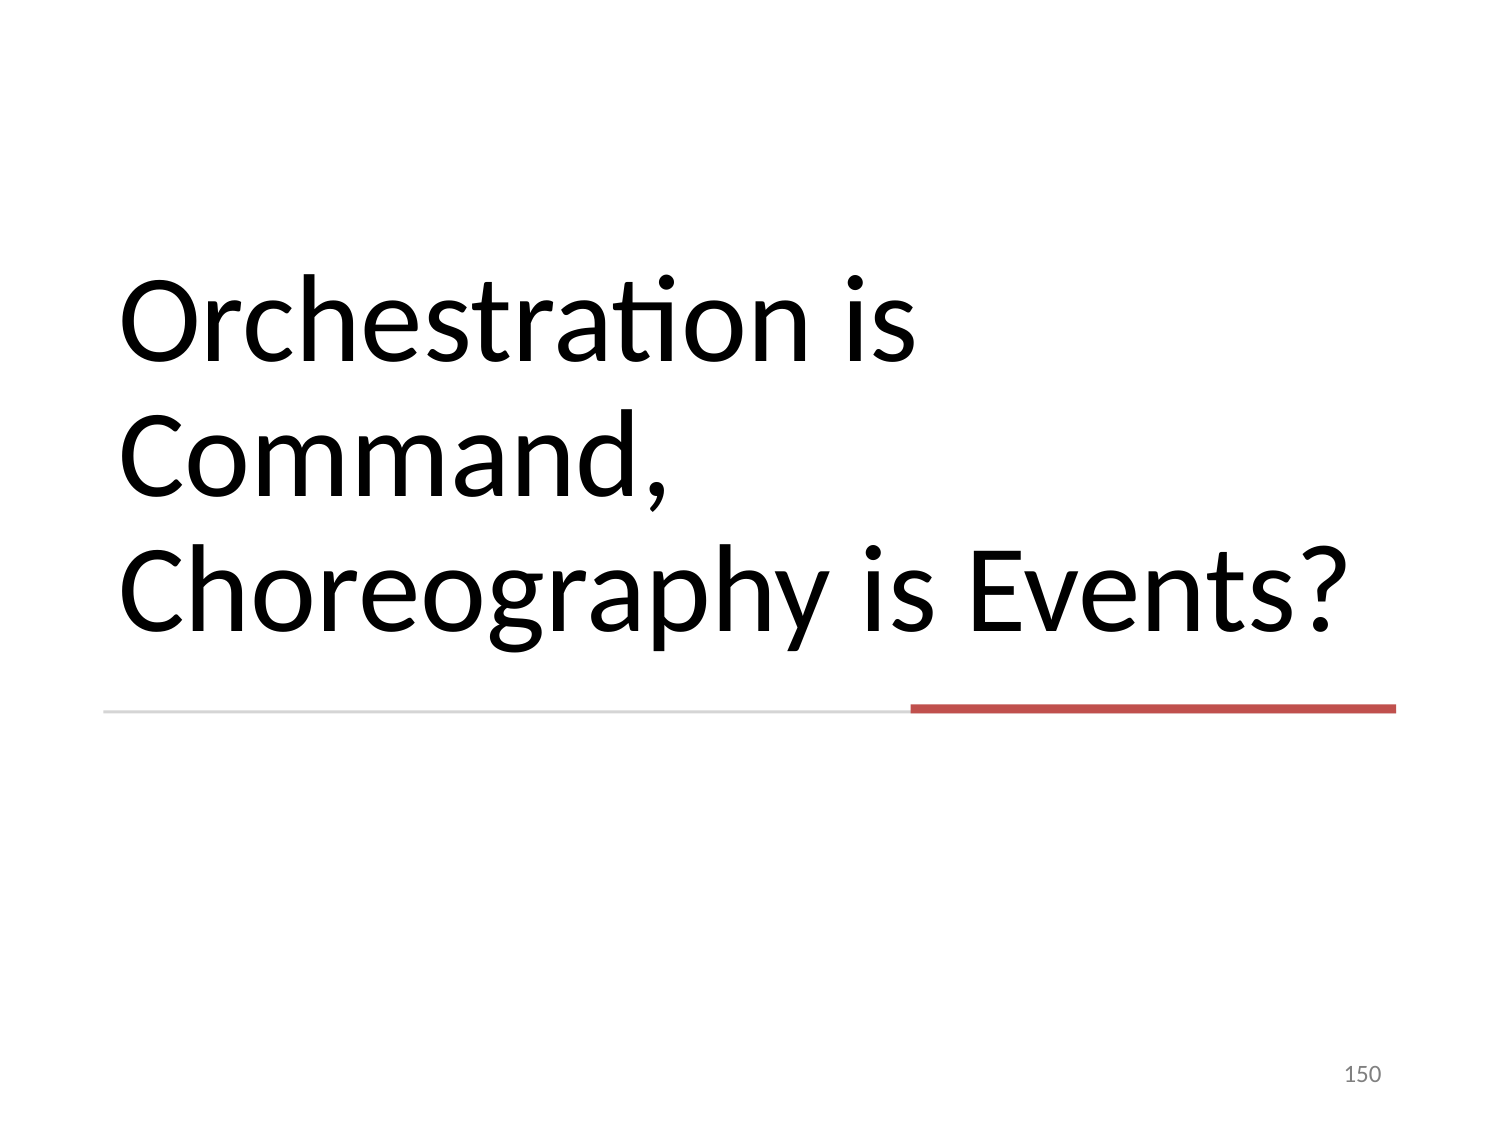

Orchestration is Command, Choreography is Events?

150